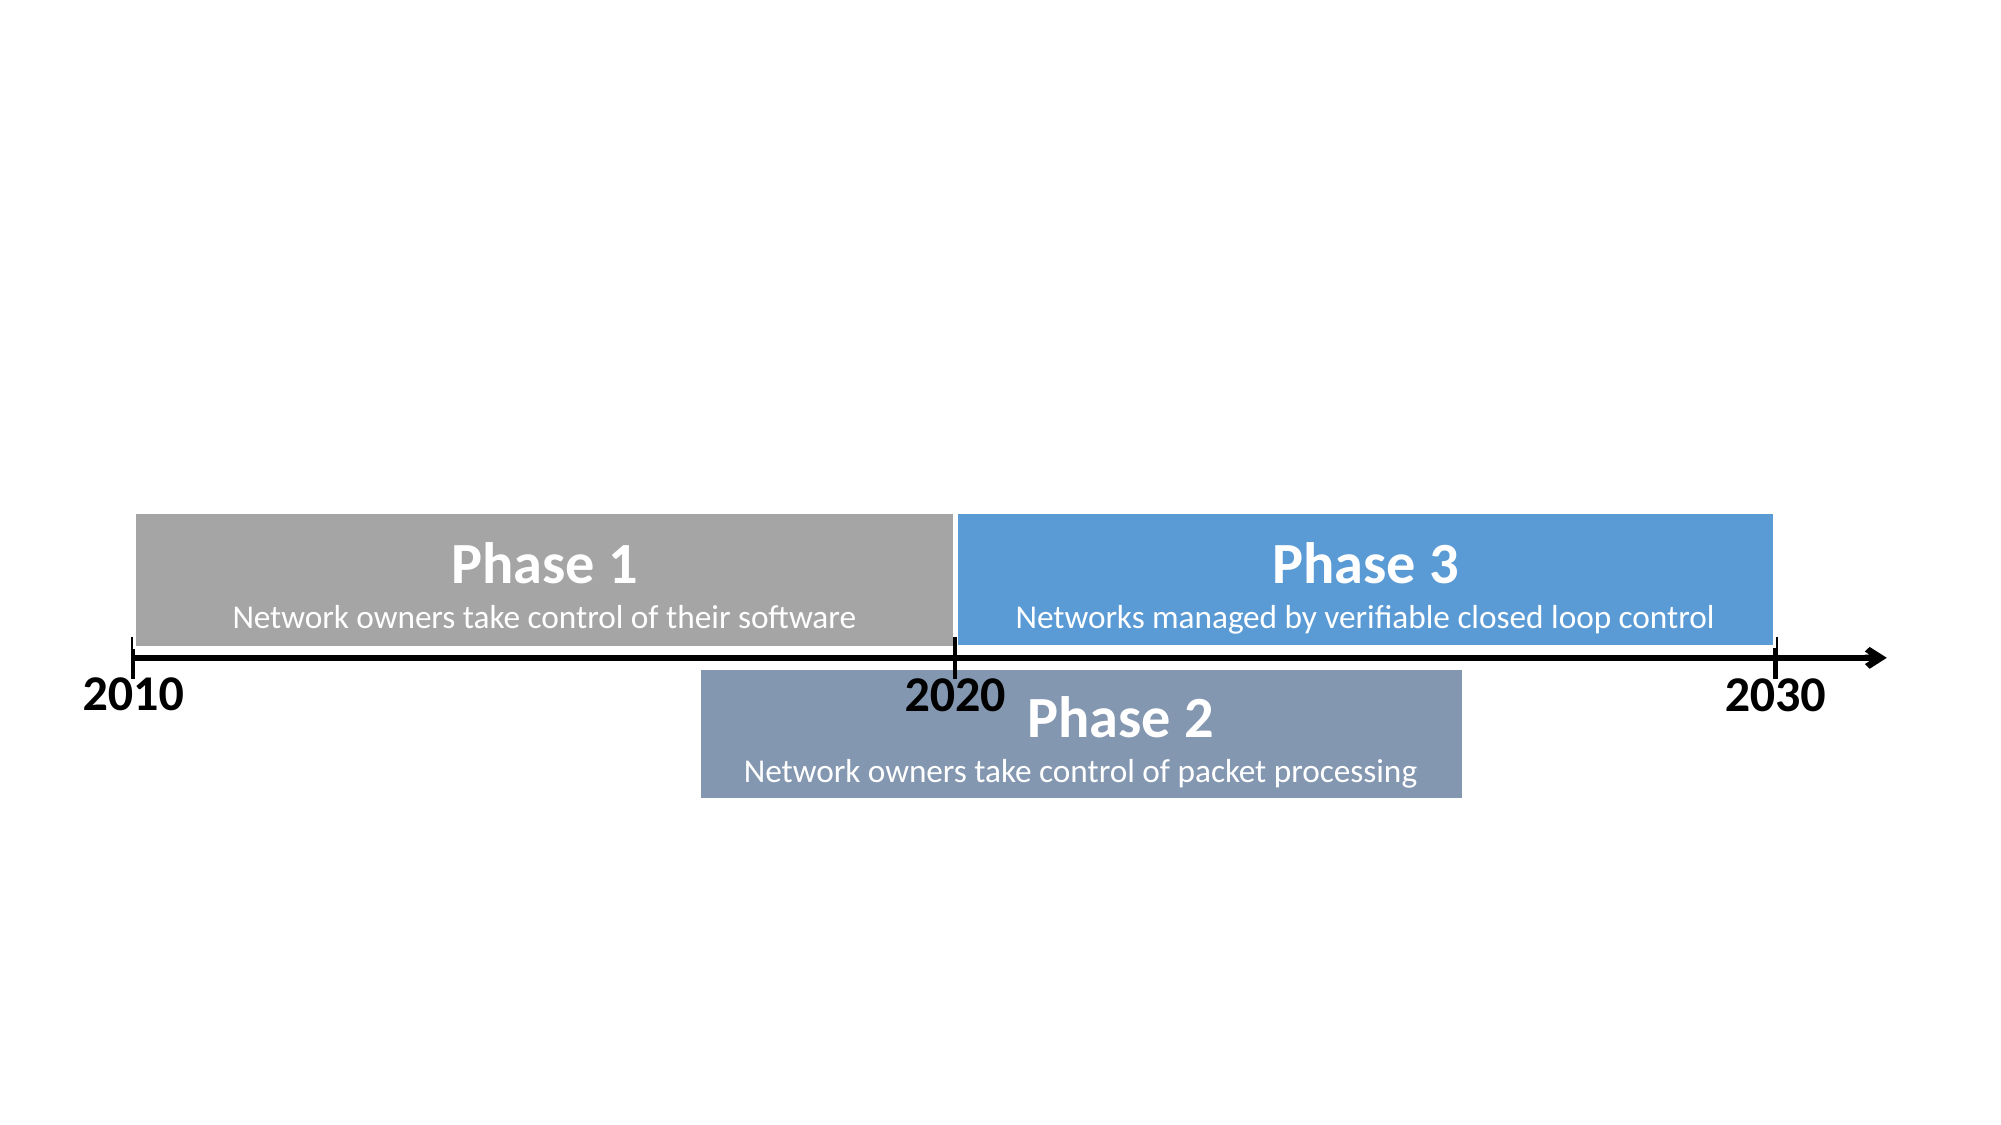

Phase 1
Network owners take control of their software
Phase 3
Networks managed by verifiable closed loop control
2010
2020
2030
      Phase 2
Network owners take control of packet processing